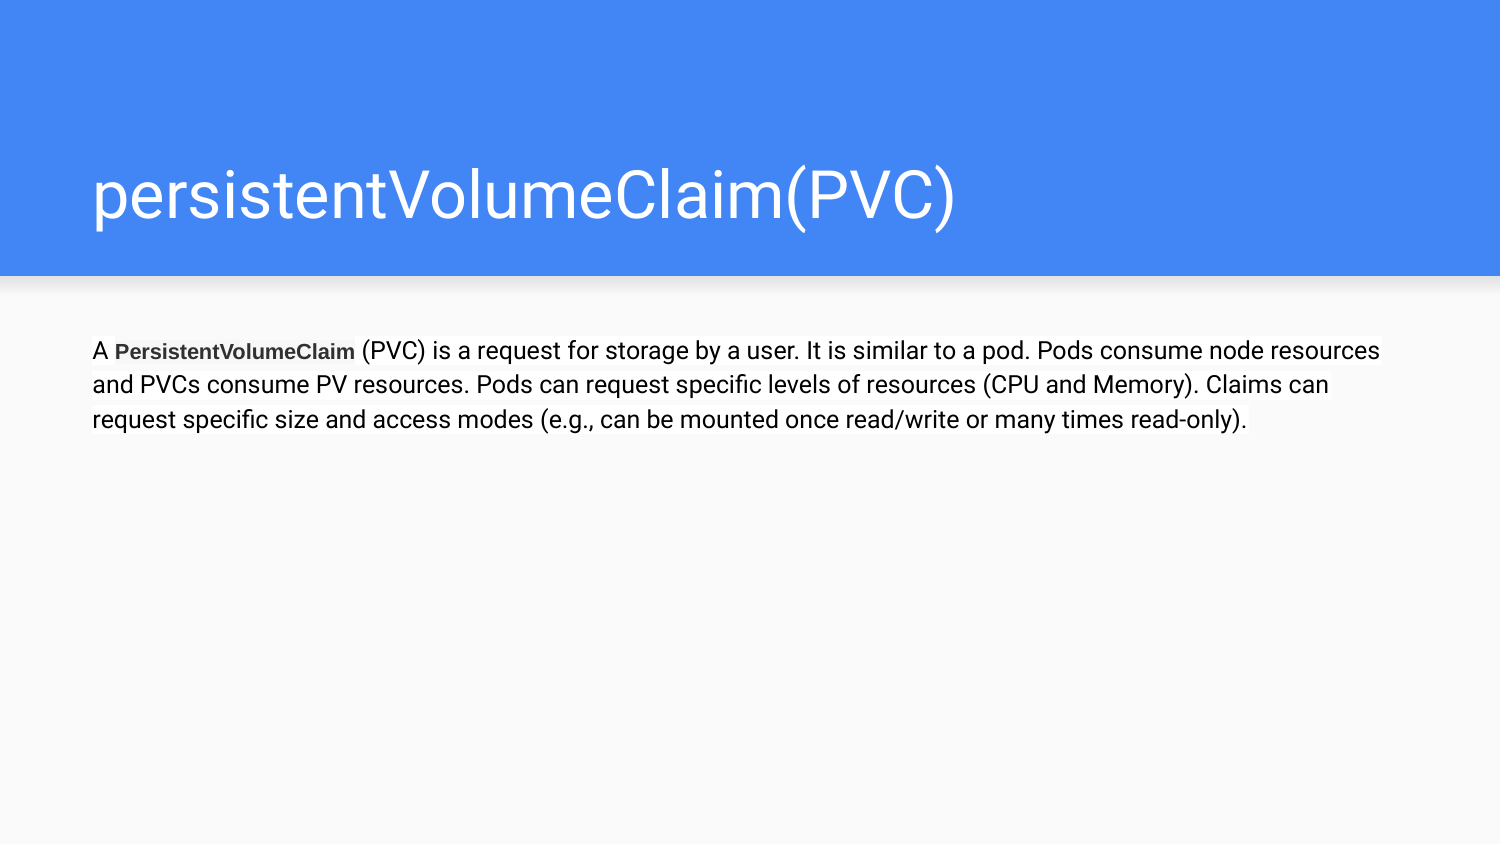

# persistentVolumeClaim(PVC)
A PersistentVolumeClaim (PVC) is a request for storage by a user. It is similar to a pod. Pods consume node resources and PVCs consume PV resources. Pods can request specific levels of resources (CPU and Memory). Claims can request specific size and access modes (e.g., can be mounted once read/write or many times read-only).